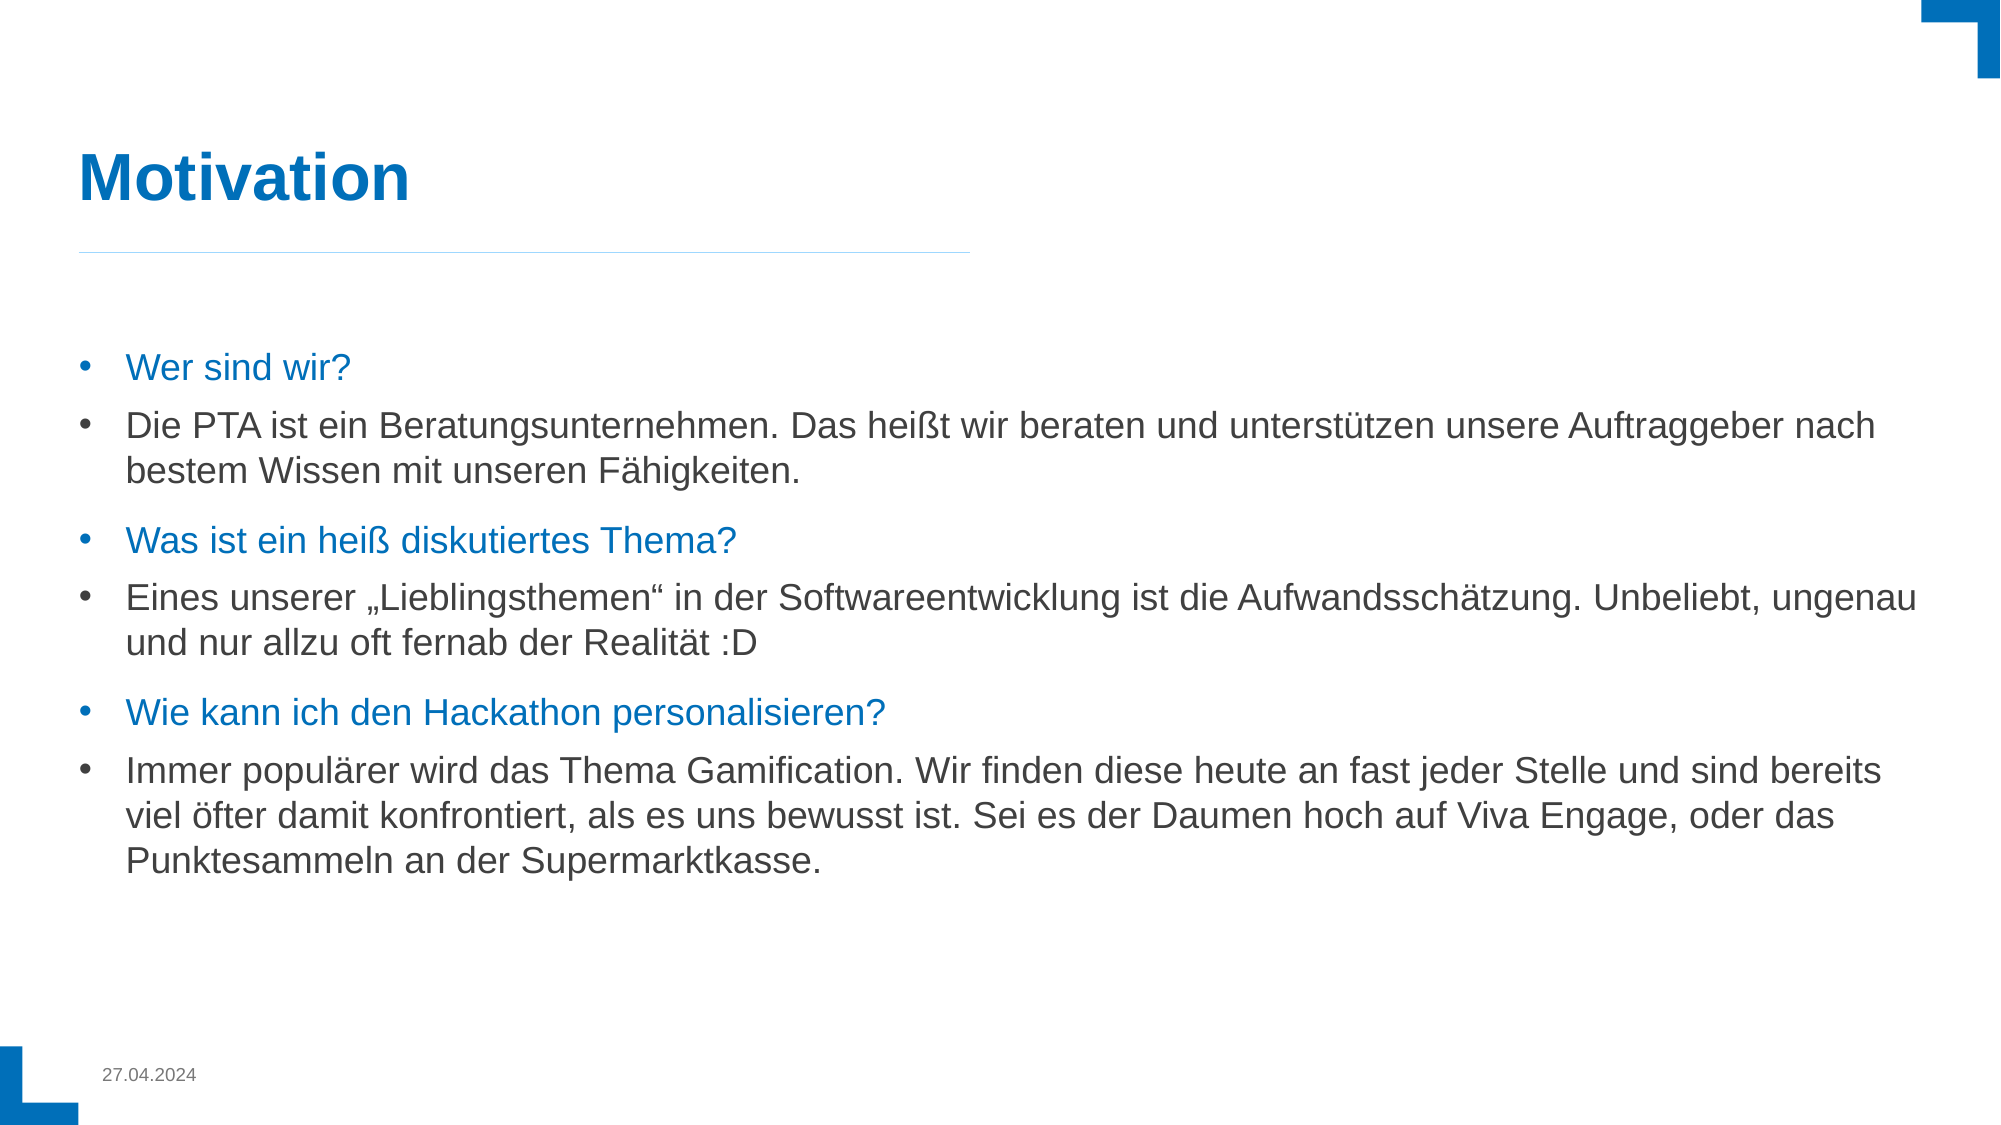

# Motivation

Wer sind wir?
Die PTA ist ein Beratungsunternehmen. Das heißt wir beraten und unterstützen unsere Auftraggeber nach bestem Wissen mit unseren Fähigkeiten.
Was ist ein heiß diskutiertes Thema?
Eines unserer „Lieblingsthemen“ in der Softwareentwicklung ist die Aufwandsschätzung. Unbeliebt, ungenau und nur allzu oft fernab der Realität :D
Wie kann ich den Hackathon personalisieren?
Immer populärer wird das Thema Gamification. Wir finden diese heute an fast jeder Stelle und sind bereits viel öfter damit konfrontiert, als es uns bewusst ist. Sei es der Daumen hoch auf Viva Engage, oder das Punktesammeln an der Supermarktkasse.
27.04.2024